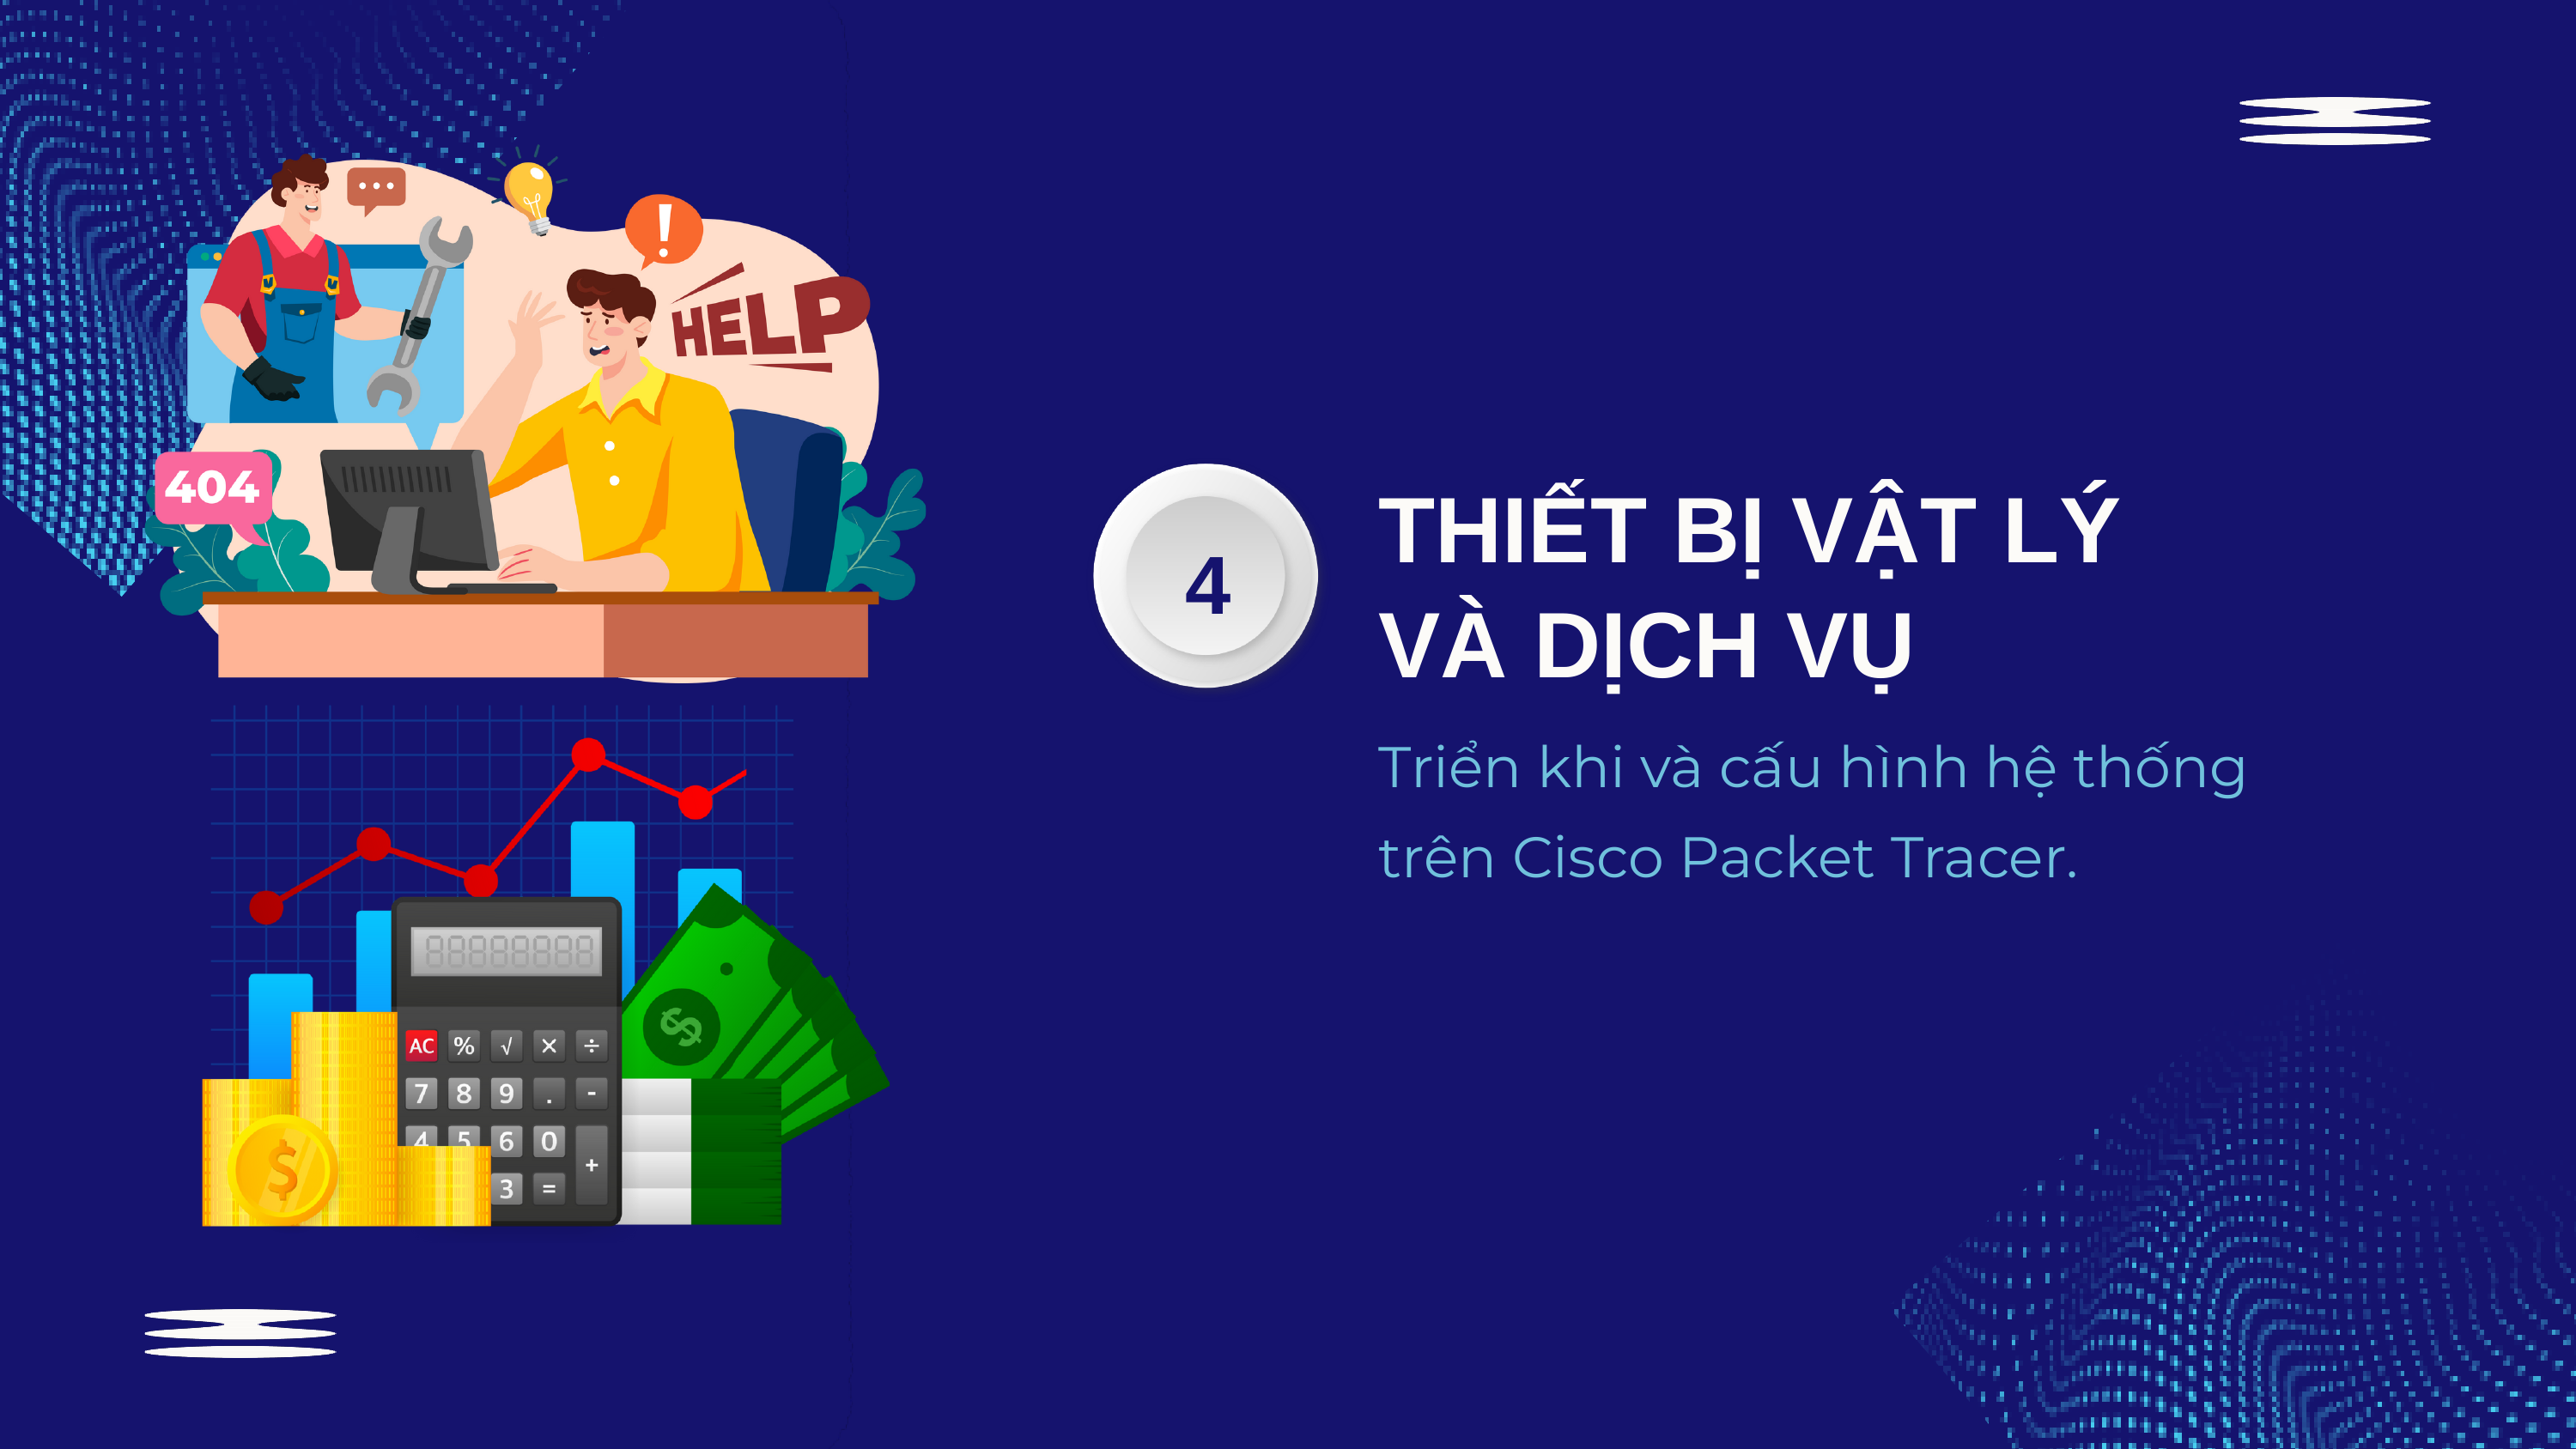

THIẾT BỊ VẬT LÝ VÀ DỊCH VỤ
4

Triển khi và cấu hình hệ thống trên Cisco Packet Tracer.